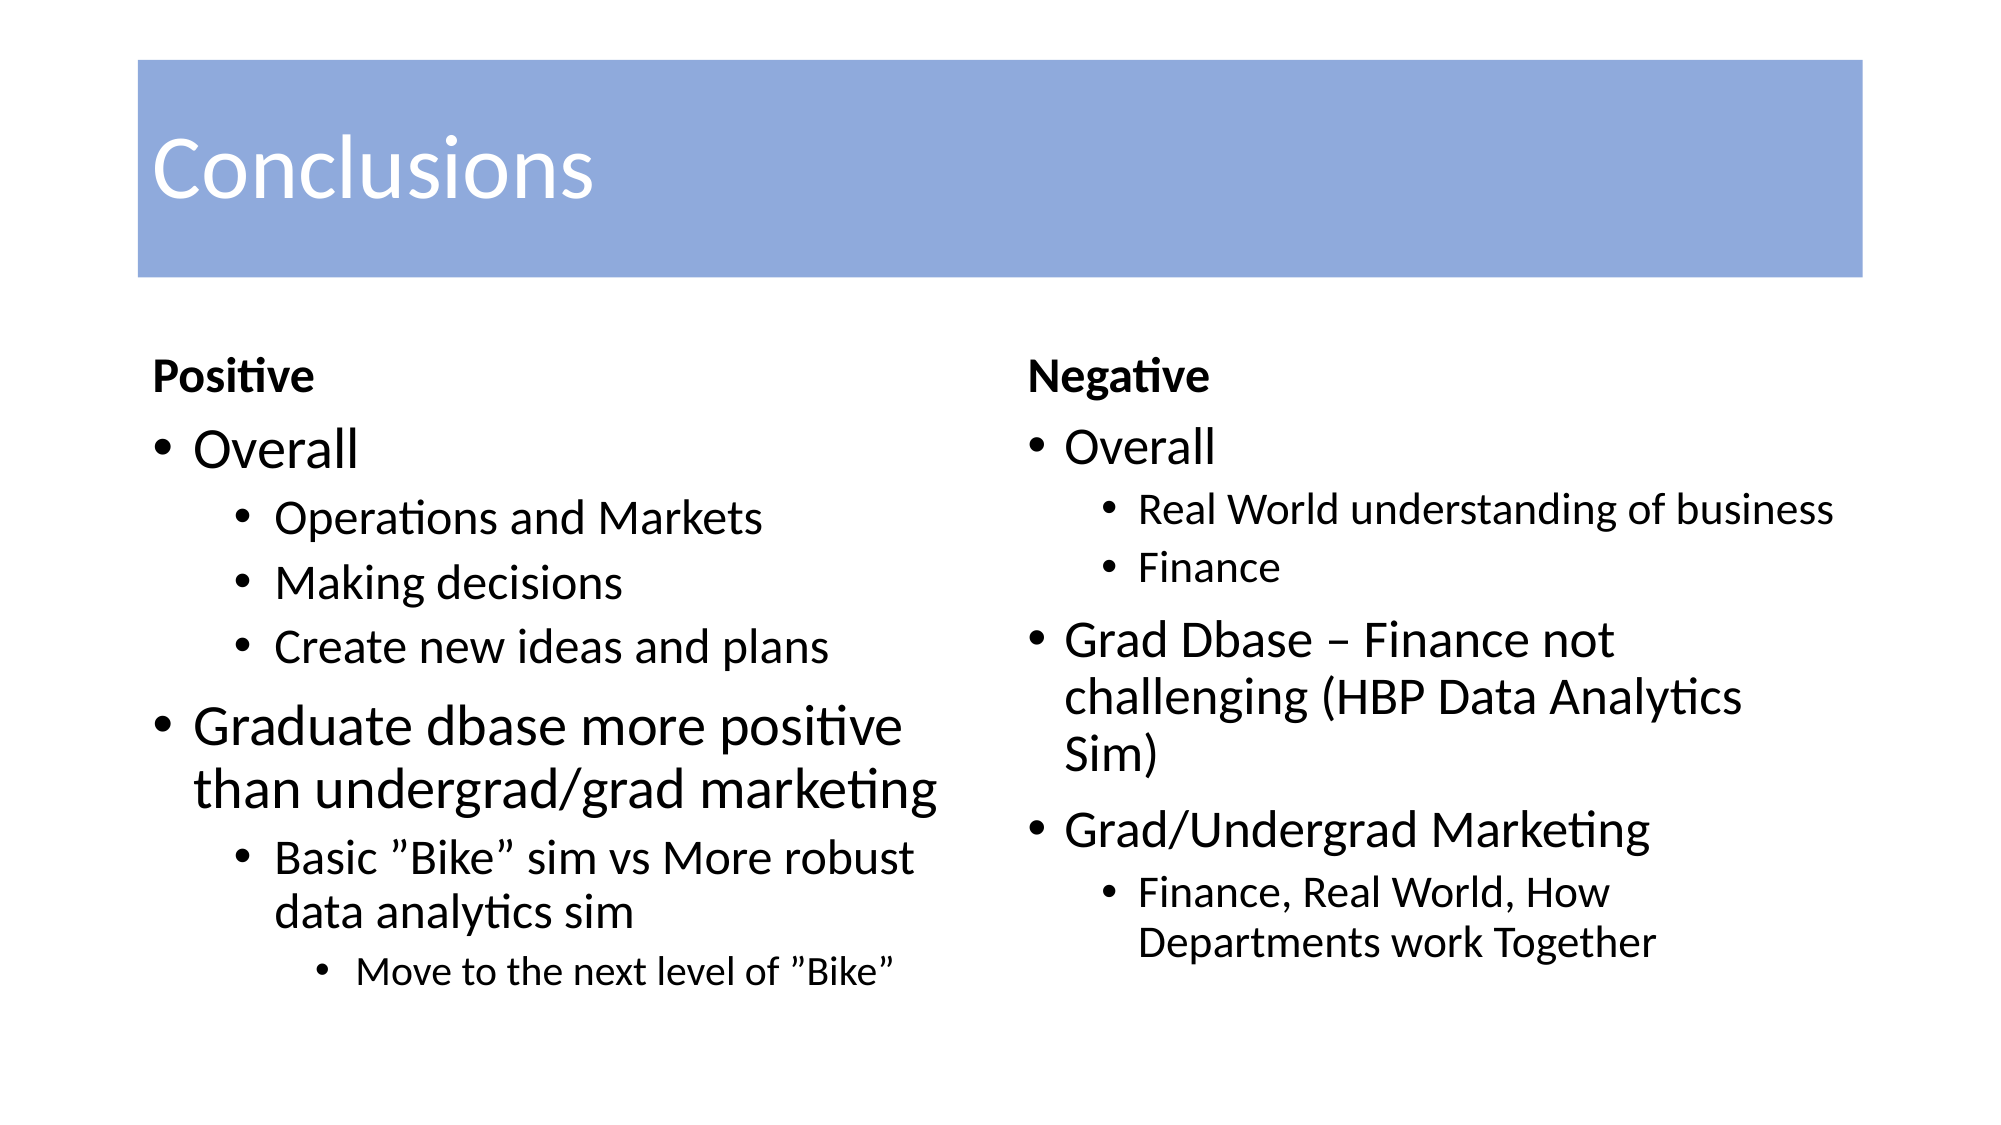

# Conclusions
Positive
Negative
Overall
Operations and Markets
Making decisions
Create new ideas and plans
Graduate dbase more positive than undergrad/grad marketing
Basic ”Bike” sim vs More robust data analytics sim
Move to the next level of ”Bike”

Overall
Real World understanding of business
Finance
Grad Dbase – Finance not challenging (HBP Data Analytics Sim)
Grad/Undergrad Marketing
Finance, Real World, How Departments work Together